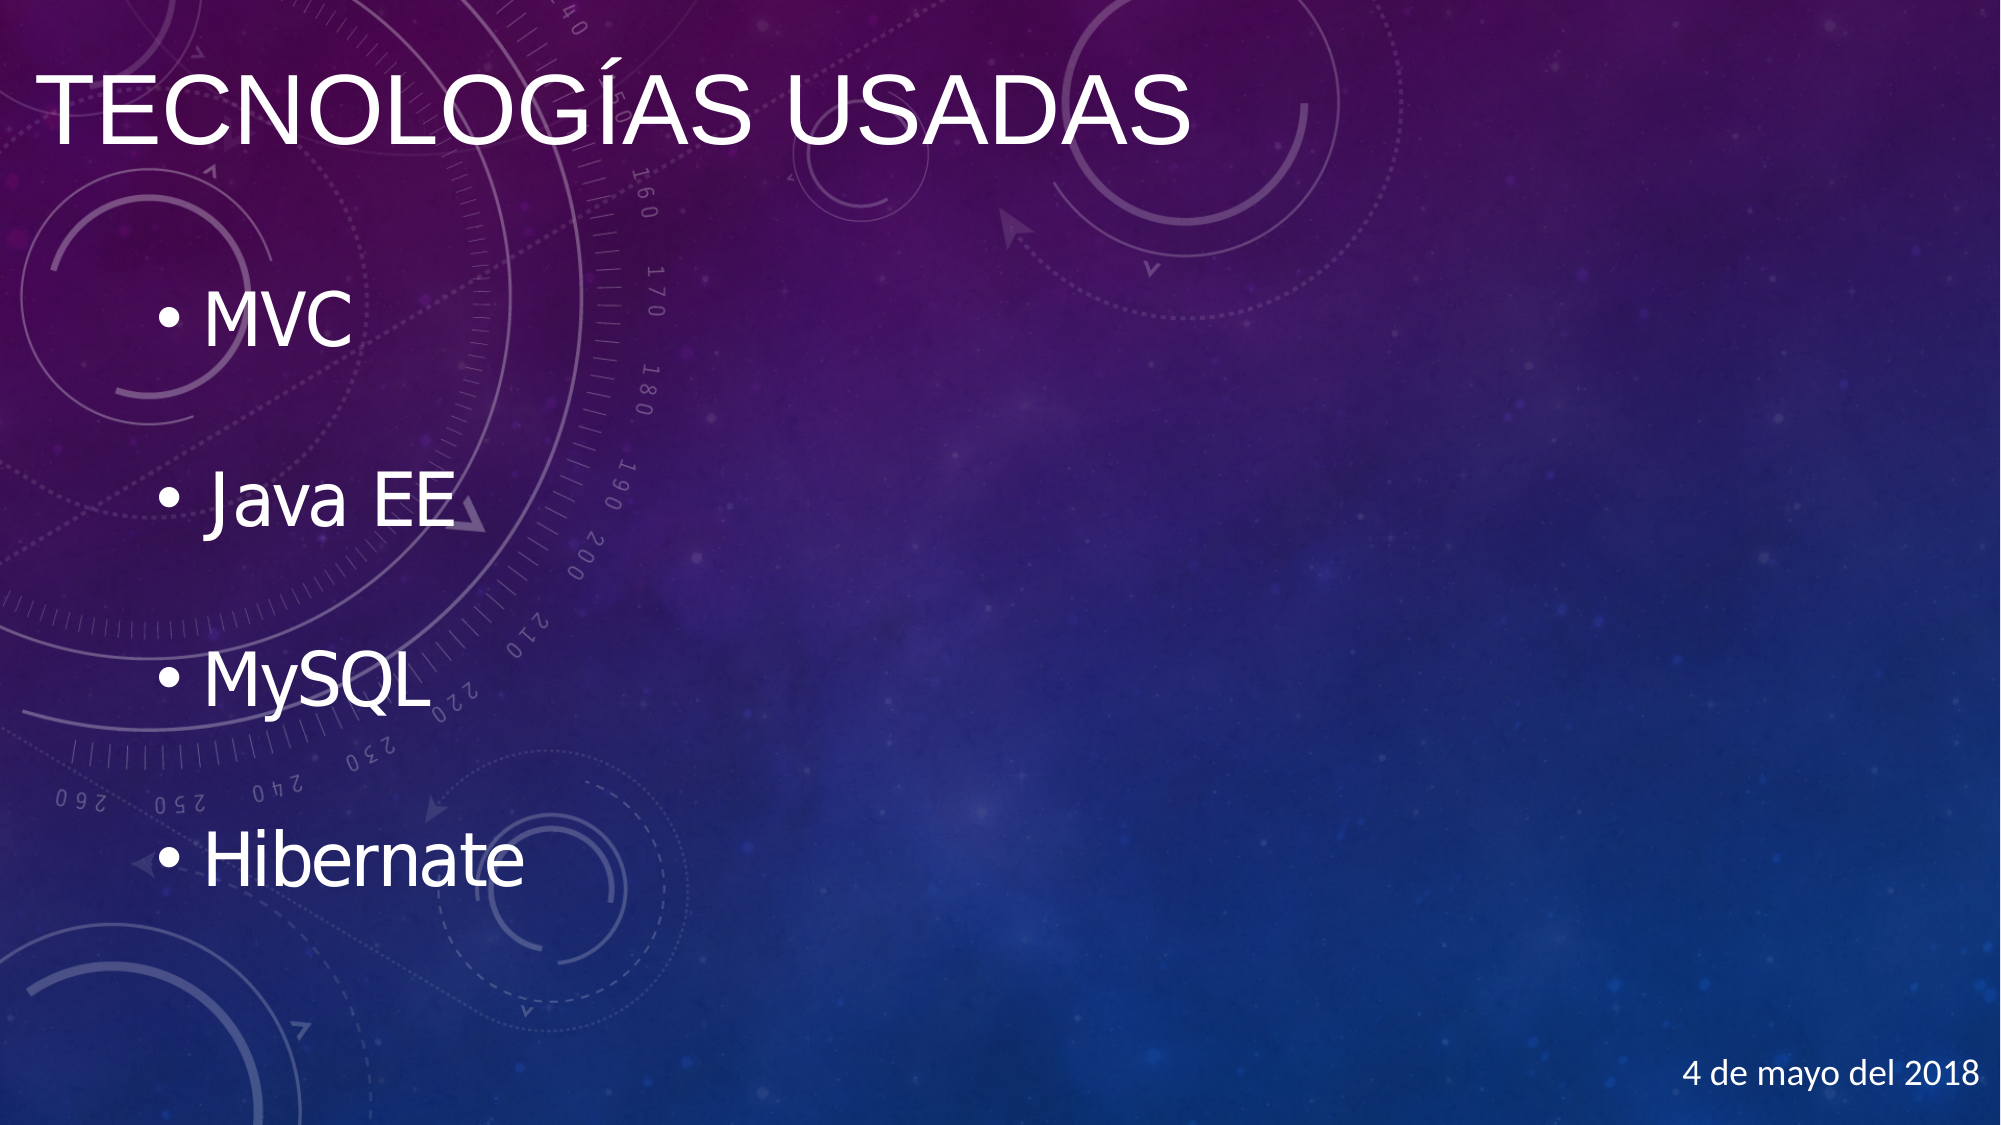

# Tecnologías usadas
MVC

Java EE

MySQL

Hibernate

4 de mayo del 2018